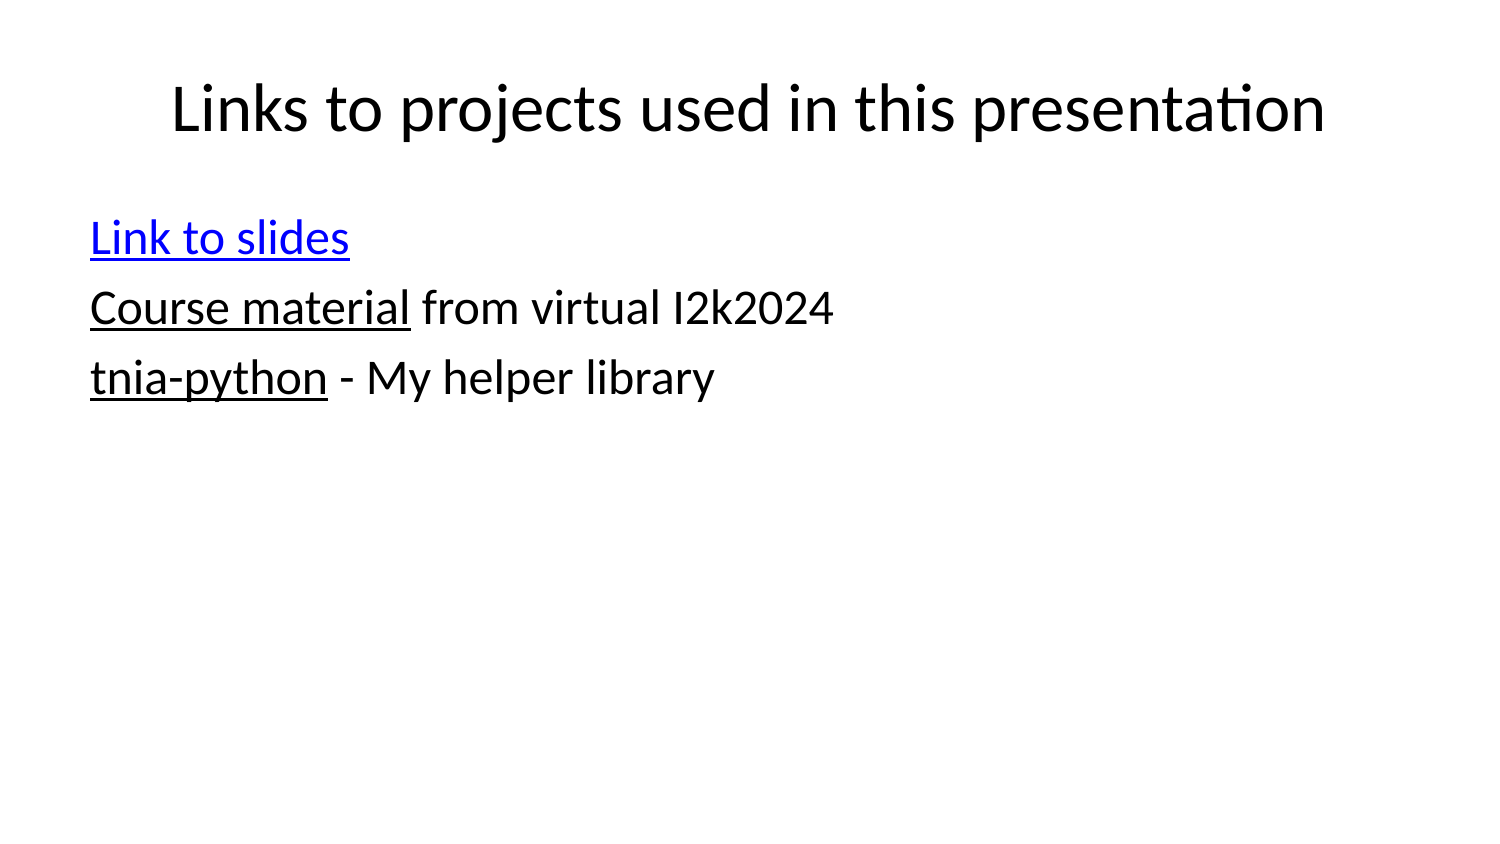

# Links to projects used in this presentation
Link to slides
Course material from virtual I2k2024
tnia-python - My helper library